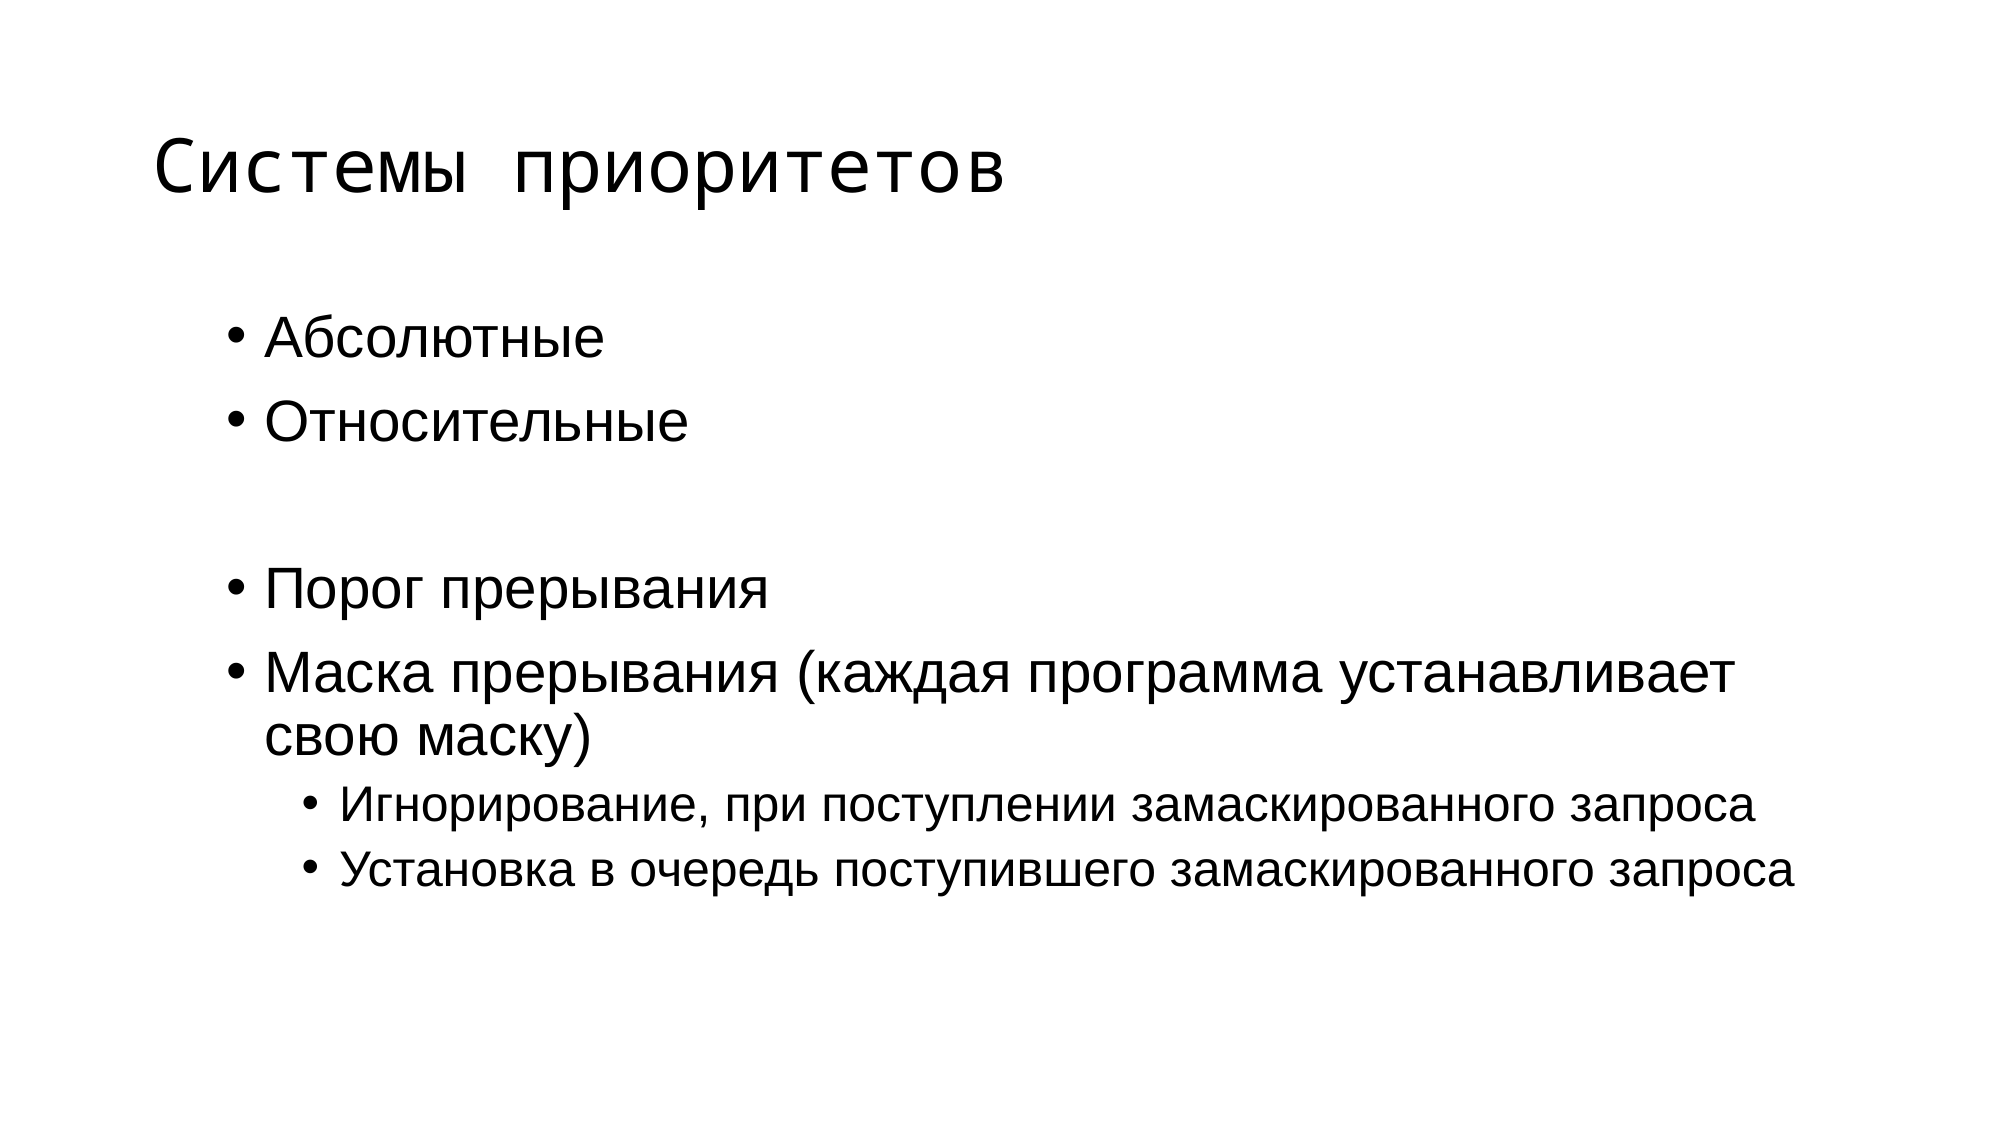

# Системы приоритетов
Абсолютные
Относительные

Порог прерывания
Маска прерывания (каждая программа устанавливает свою маску)
Игнорирование, при поступлении замаскированного запроса
Установка в очередь поступившего замаскированного запроса